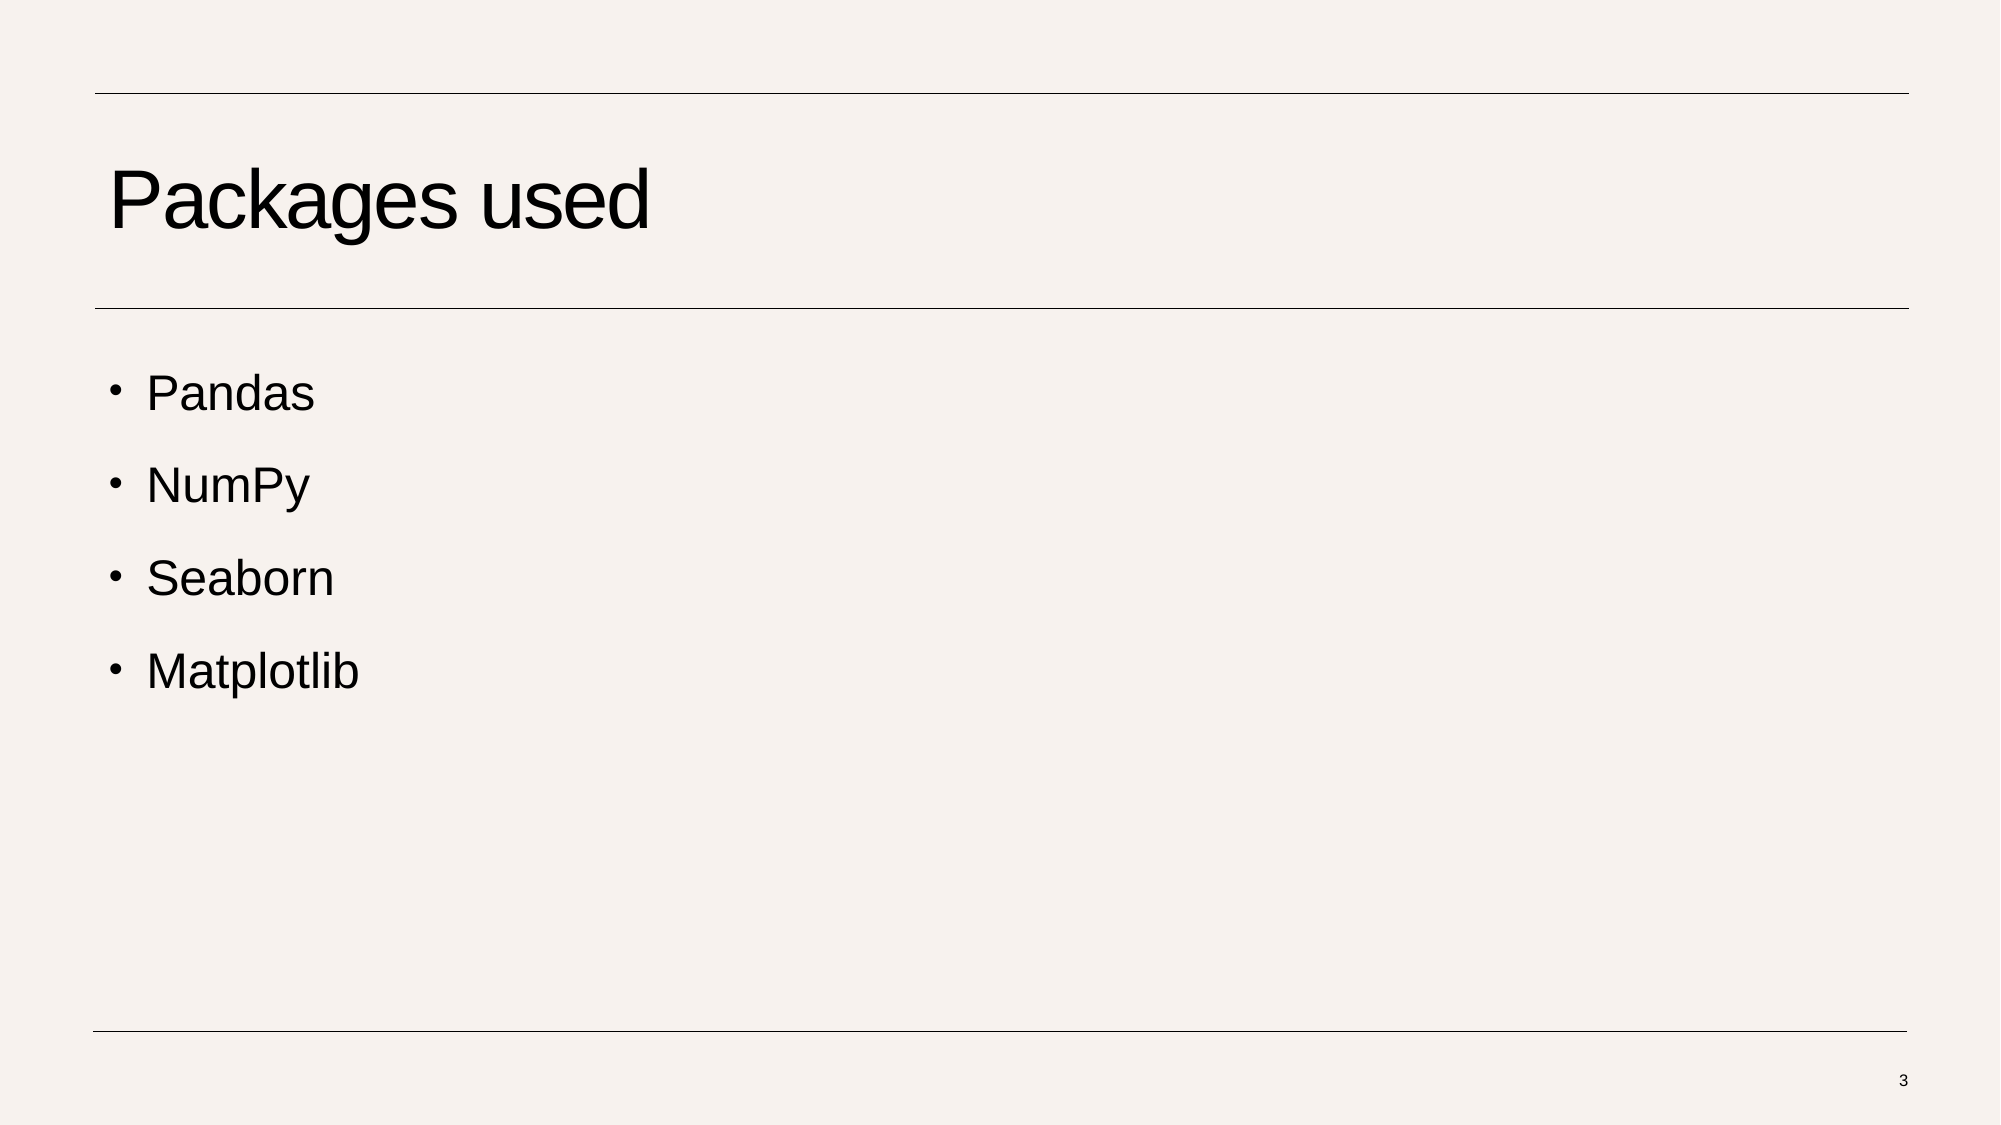

# Packages used
Pandas
NumPy
Seaborn
Matplotlib

3